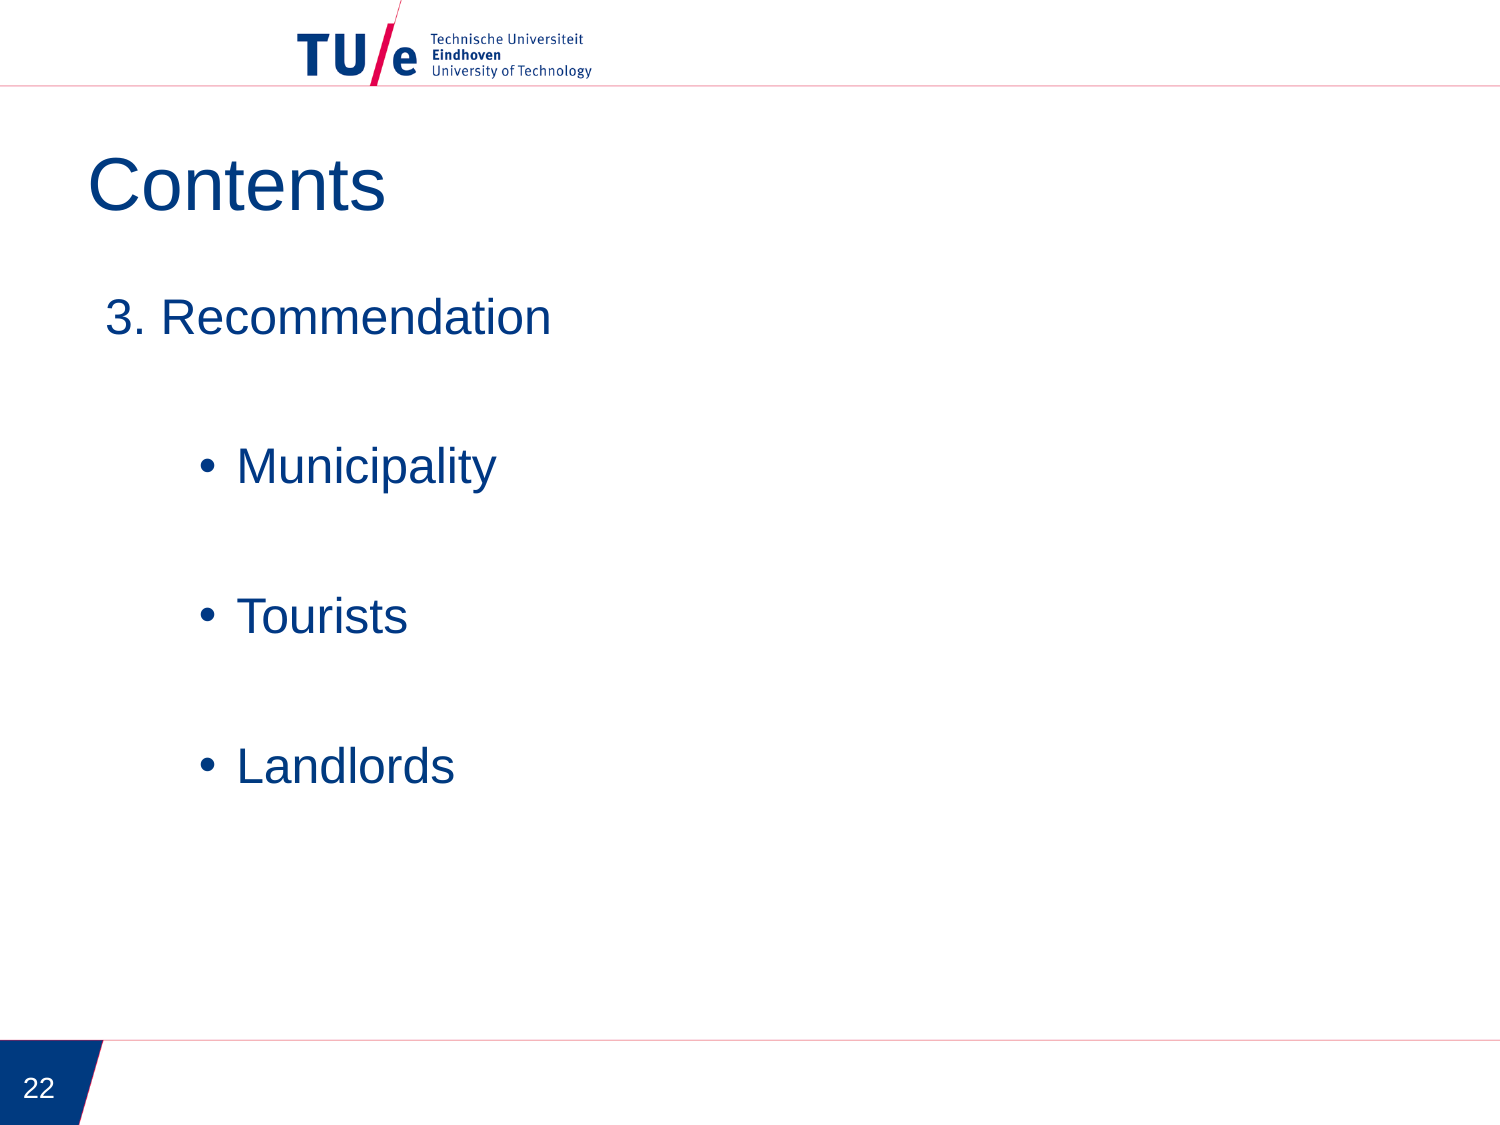

Contents
3. Recommendation

Municipality

Tourists

Landlords
22